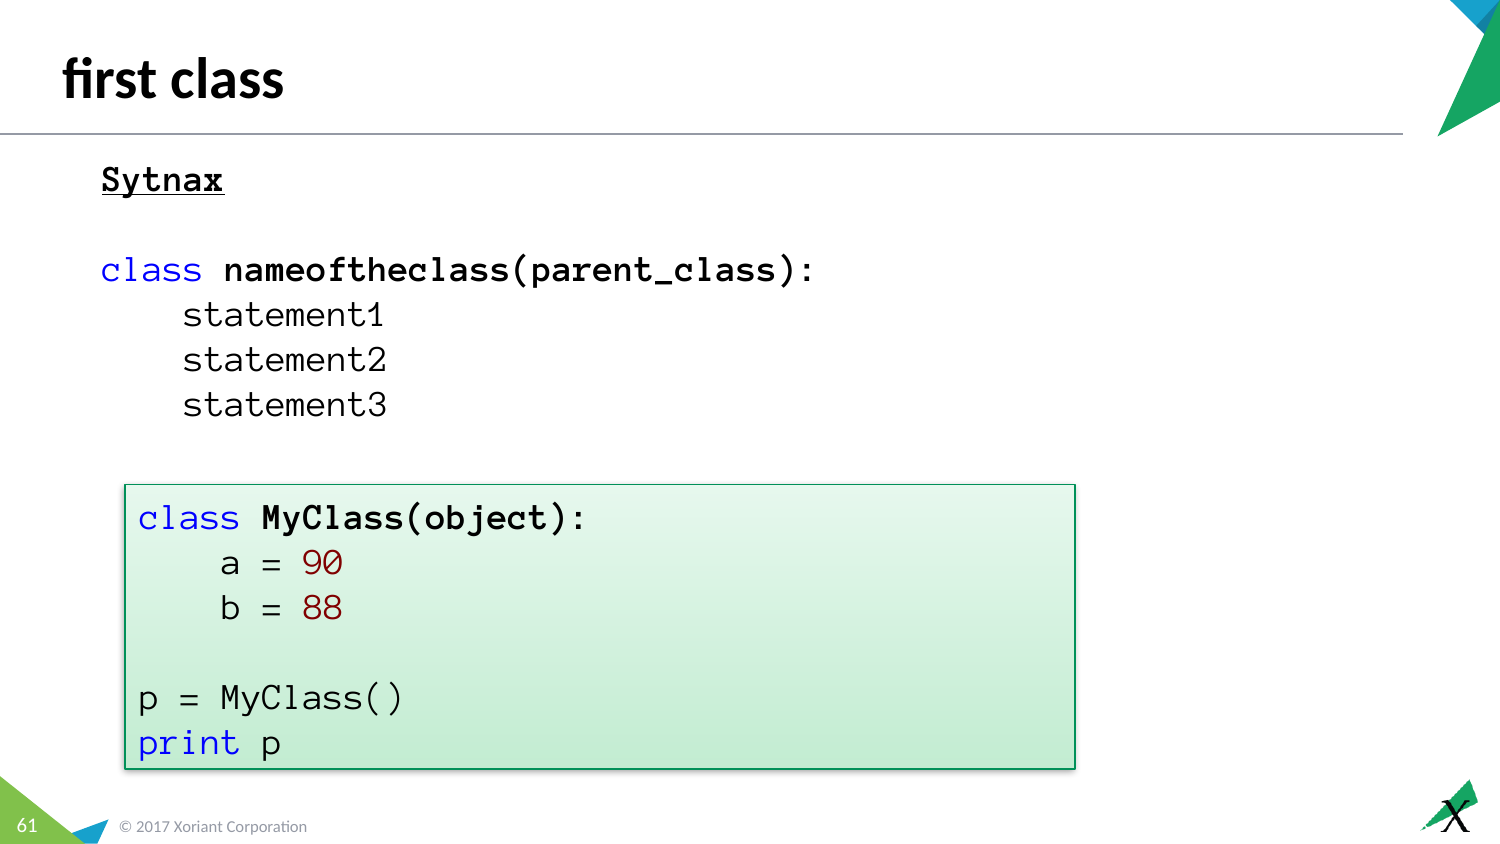

# first class
Sytnax

class nameoftheclass(parent_class):
    statement1
    statement2
    statement3
class MyClass(object):
    a = 90
    b = 88

p = MyClass()
print p